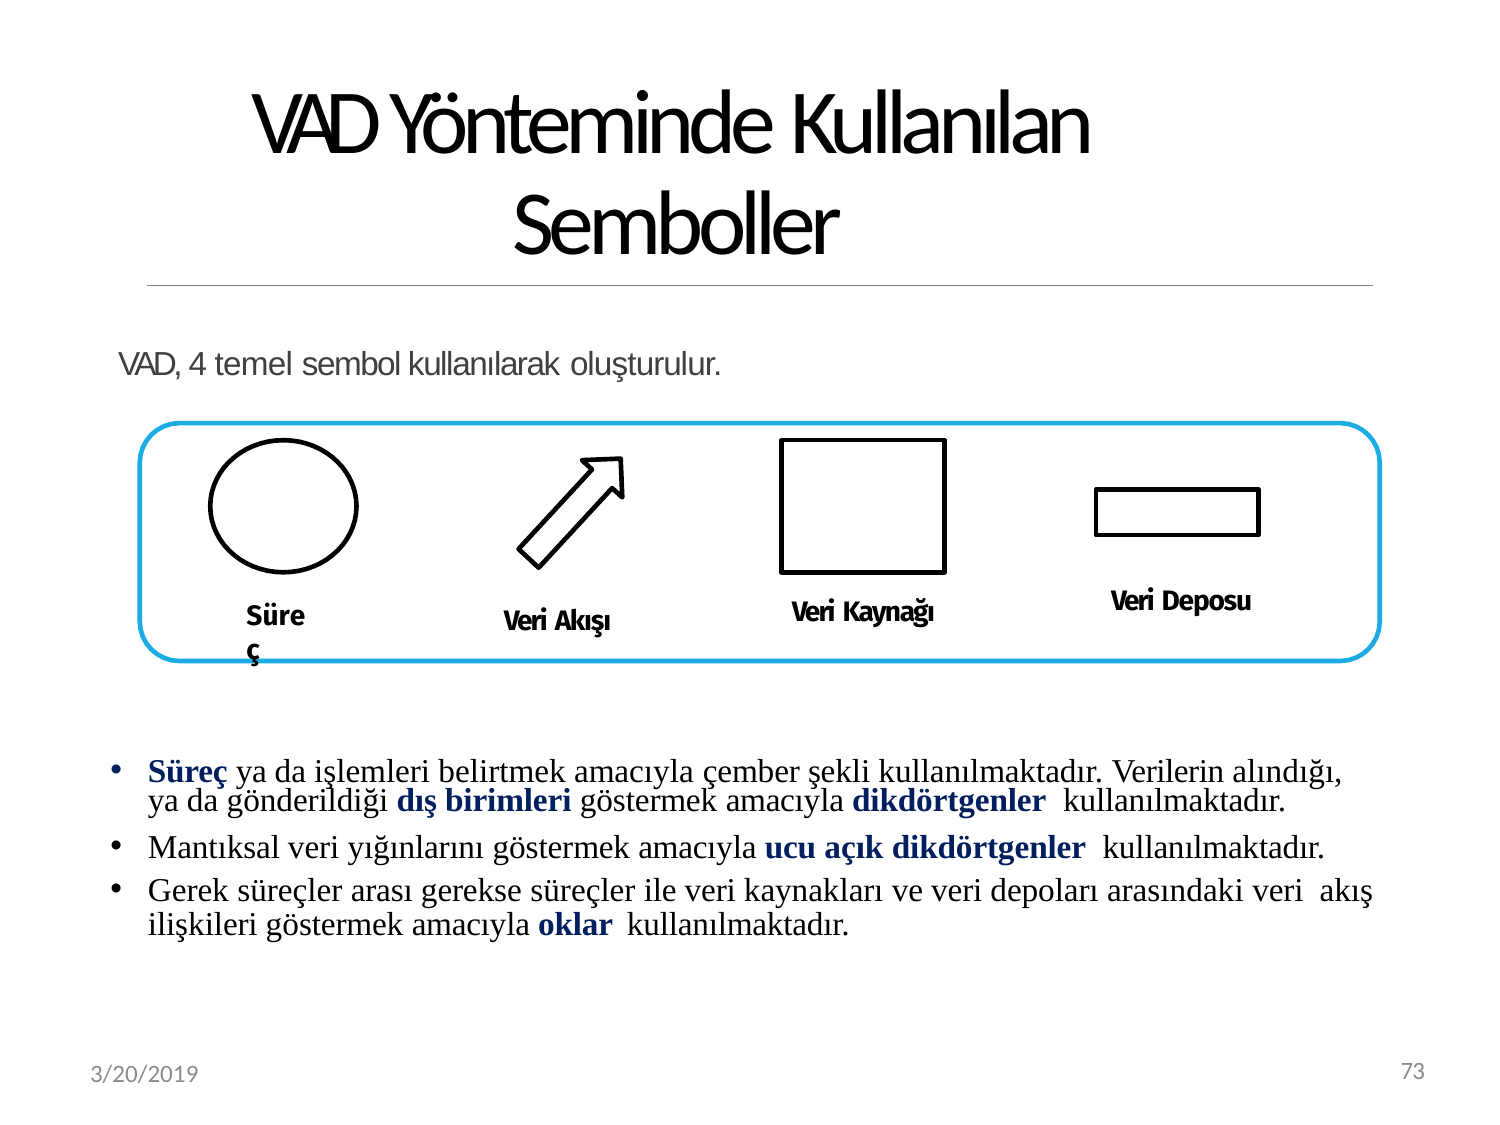

# VAD Yönteminde Kullanılan  Semboller

VAD, 4 temel sembol kullanılarak oluşturulur.

Veri Deposu
Veri Kaynağı
Süreç
Veri Akışı
Süreç ya da işlemleri belirtmek amacıyla çember şekli kullanılmaktadır. Verilerin alındığı,  ya da gönderildiği dış birimleri göstermek amacıyla dikdörtgenler kullanılmaktadır.
Mantıksal veri yığınlarını göstermek amacıyla ucu açık dikdörtgenler kullanılmaktadır.
Gerek süreçler arası gerekse süreçler ile veri kaynakları ve veri depoları arasındaki veri akış
ilişkileri göstermek amacıyla oklar kullanılmaktadır.
3/20/2019
73